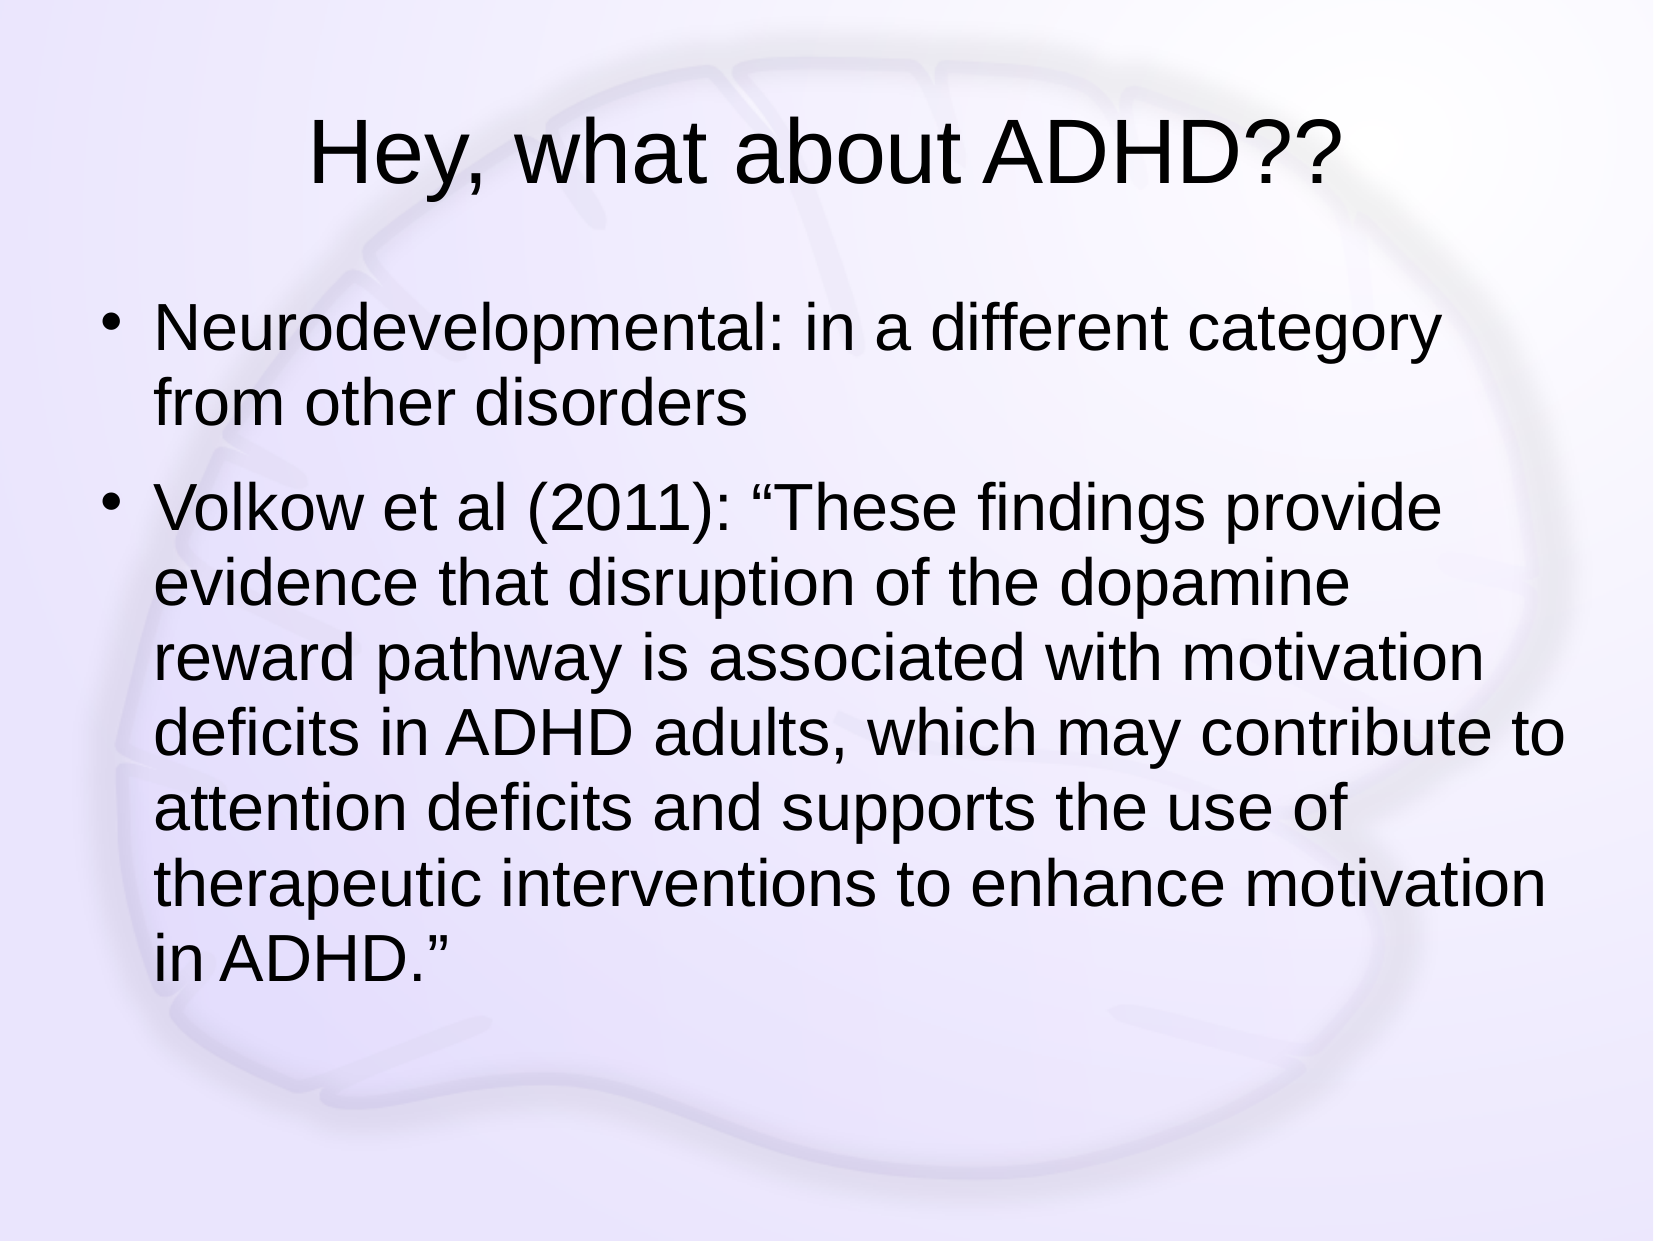

# Hey, what about ADHD??
Neurodevelopmental: in a different category from other disorders
Volkow et al (2011): “These findings provide evidence that disruption of the dopamine reward pathway is associated with motivation deficits in ADHD adults, which may contribute to attention deficits and supports the use of therapeutic interventions to enhance motivation in ADHD.”